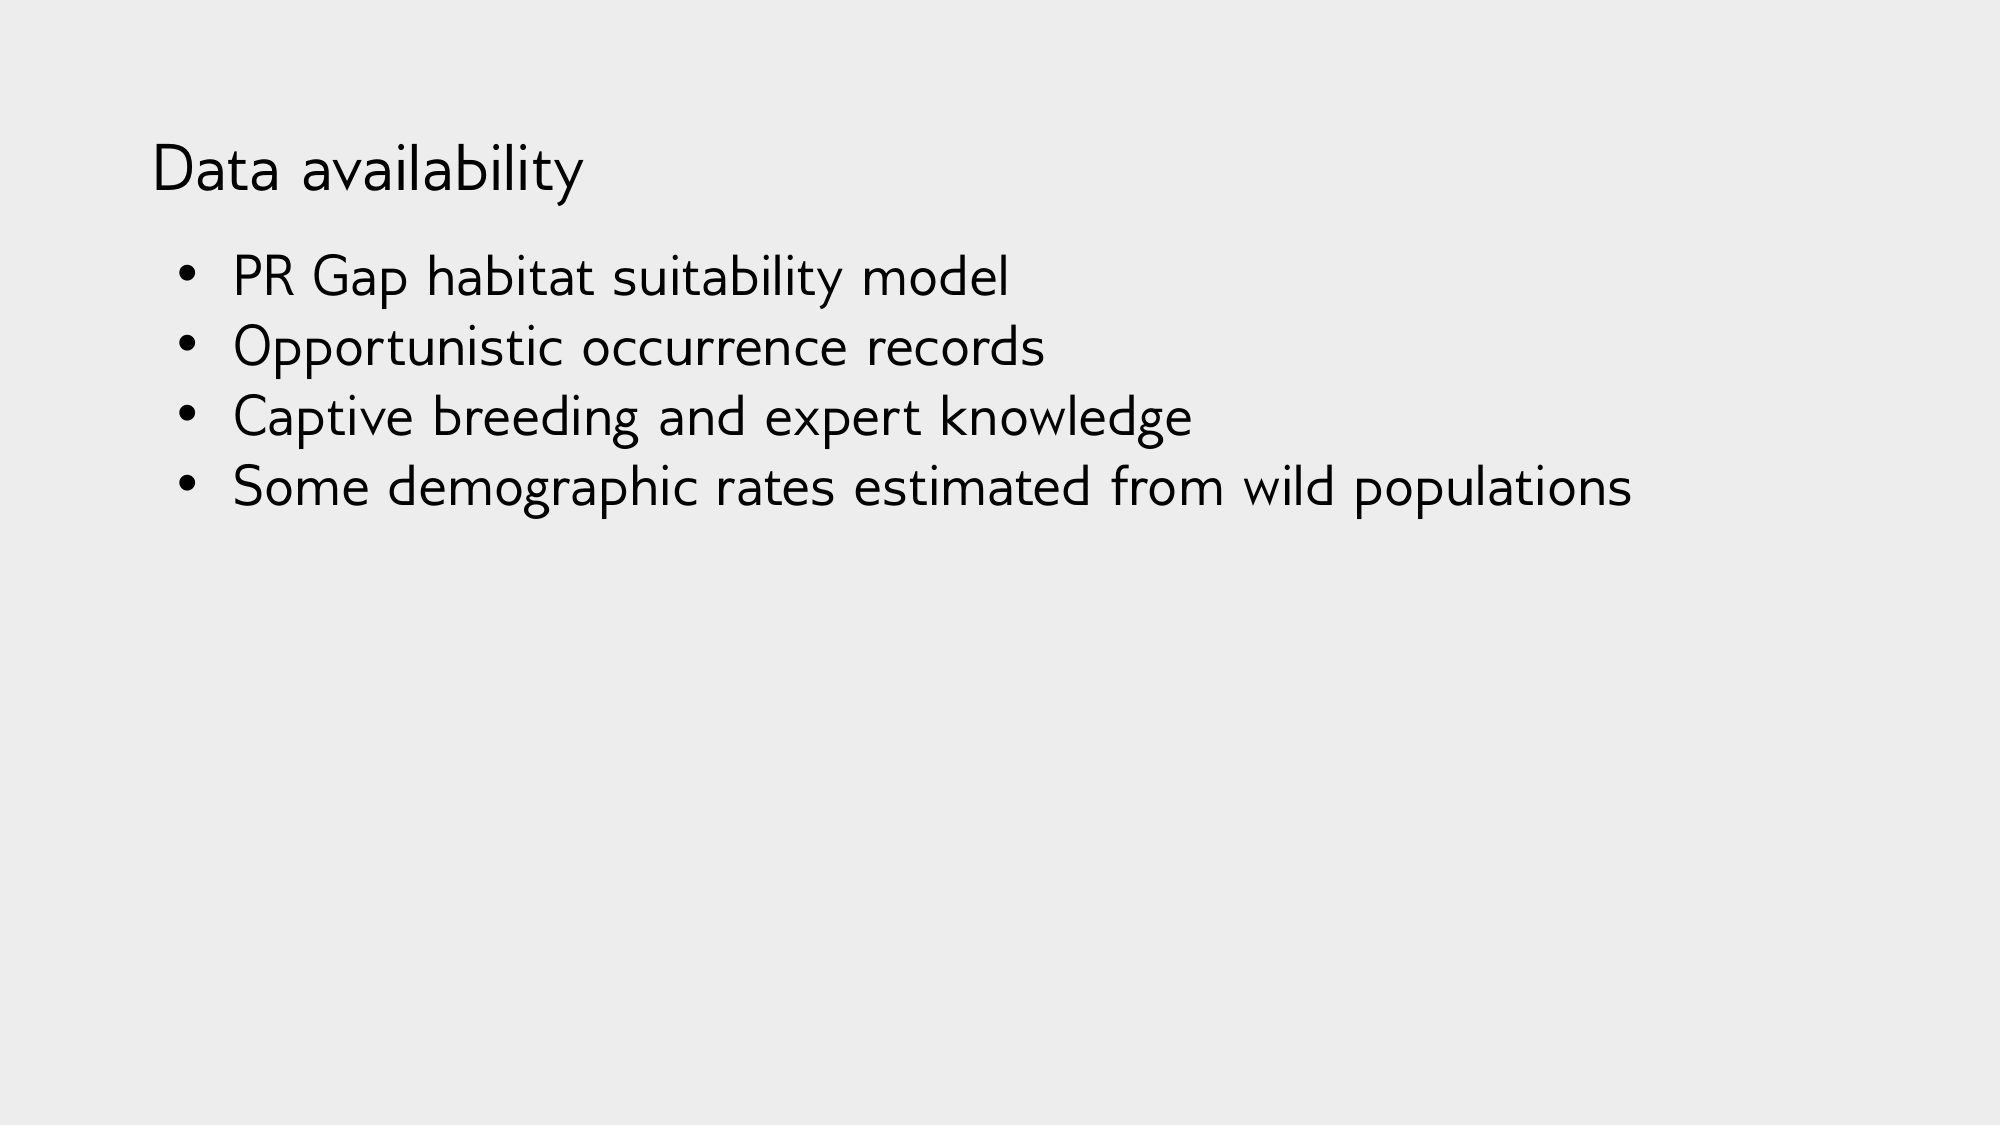

# Data availability
PR Gap habitat suitability model
Opportunistic occurrence records
Captive breeding and expert knowledge
Some demographic rates estimated from wild populations